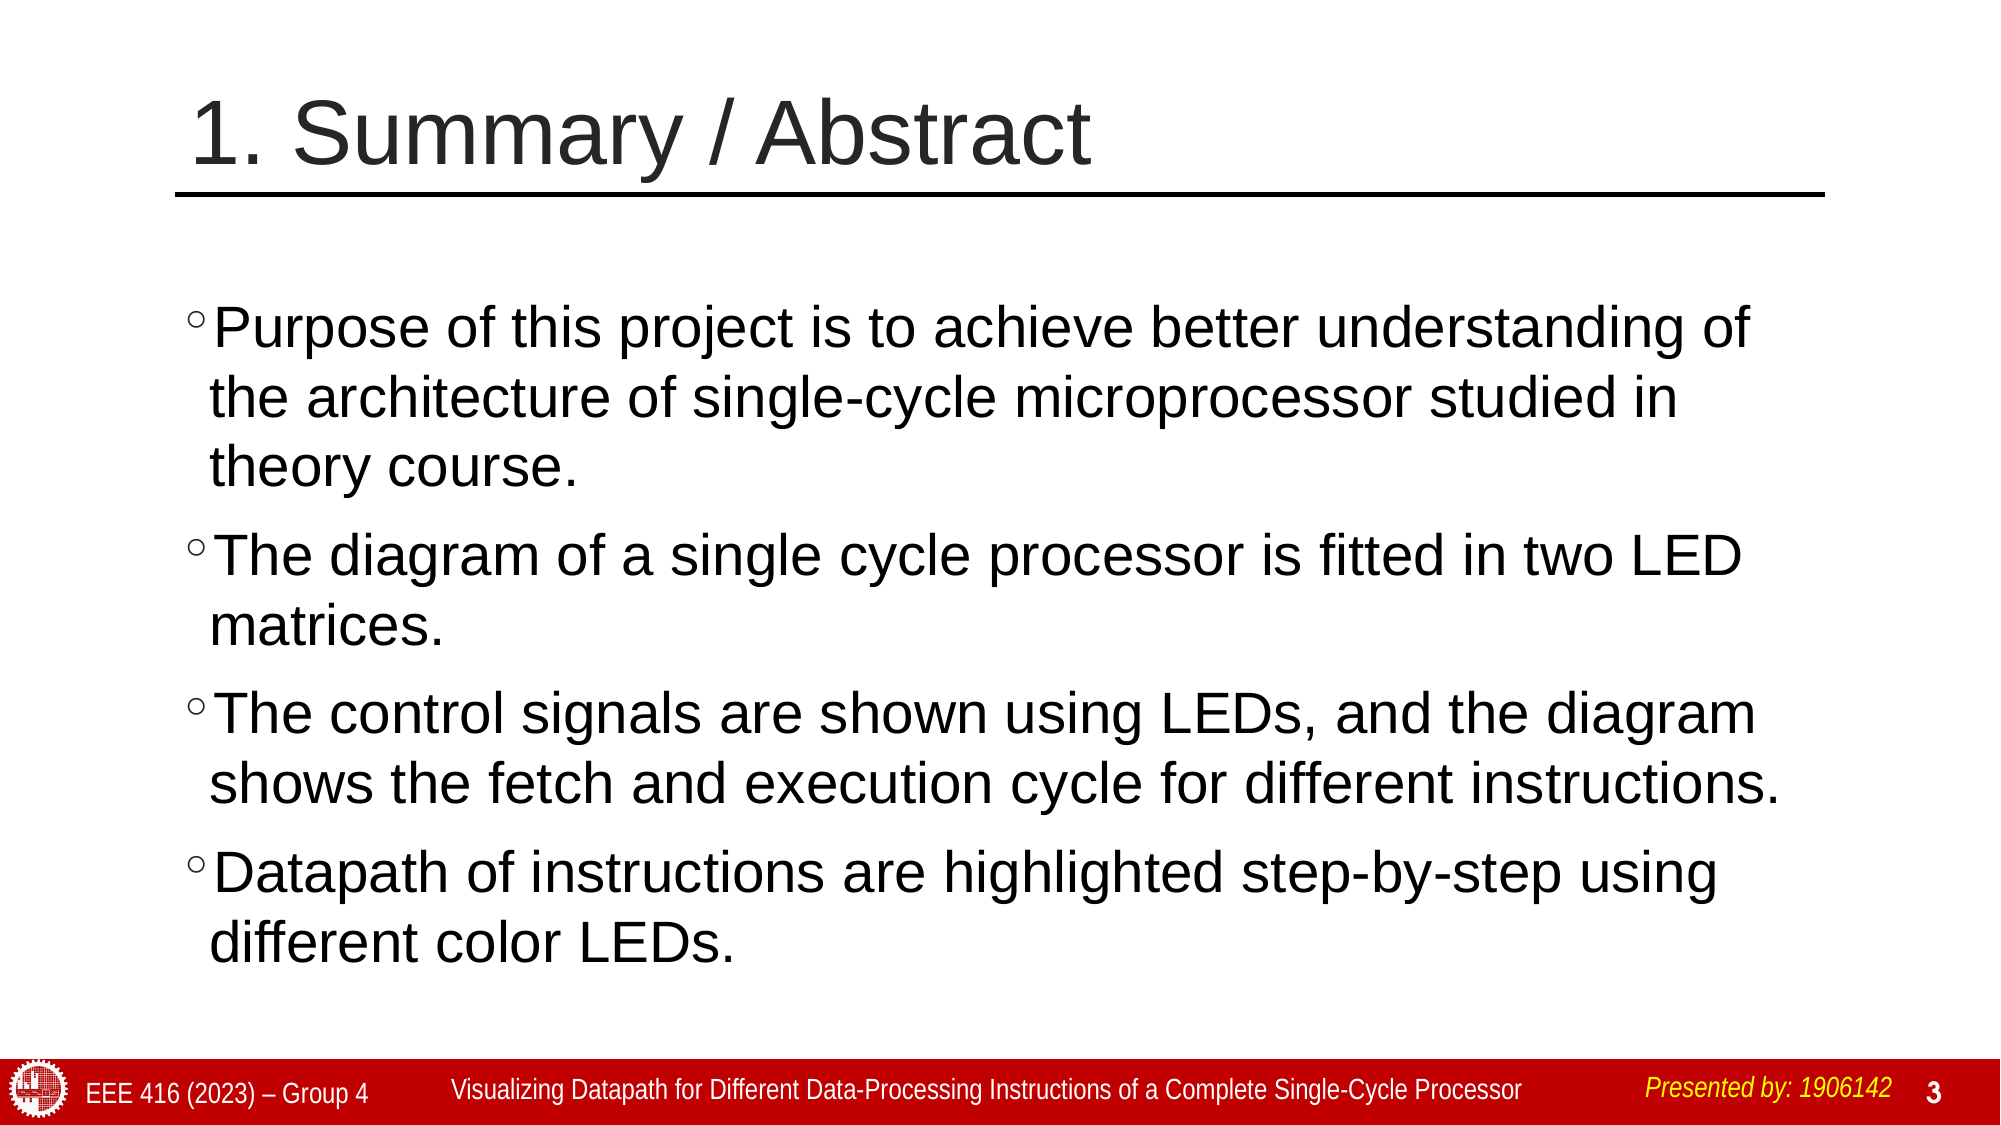

# 1. Summary / Abstract
Purpose of this project is to achieve better understanding of the architecture of single-cycle microprocessor studied in theory course.
The diagram of a single cycle processor is fitted in two LED matrices.
The control signals are shown using LEDs, and the diagram shows the fetch and execution cycle for different instructions.
Datapath of instructions are highlighted step-by-step using different color LEDs.
Presented by: 1906142
Visualizing Datapath for Different Data-Processing Instructions of a Complete Single-Cycle Processor
EEE 416 (2023) – Group 4
3